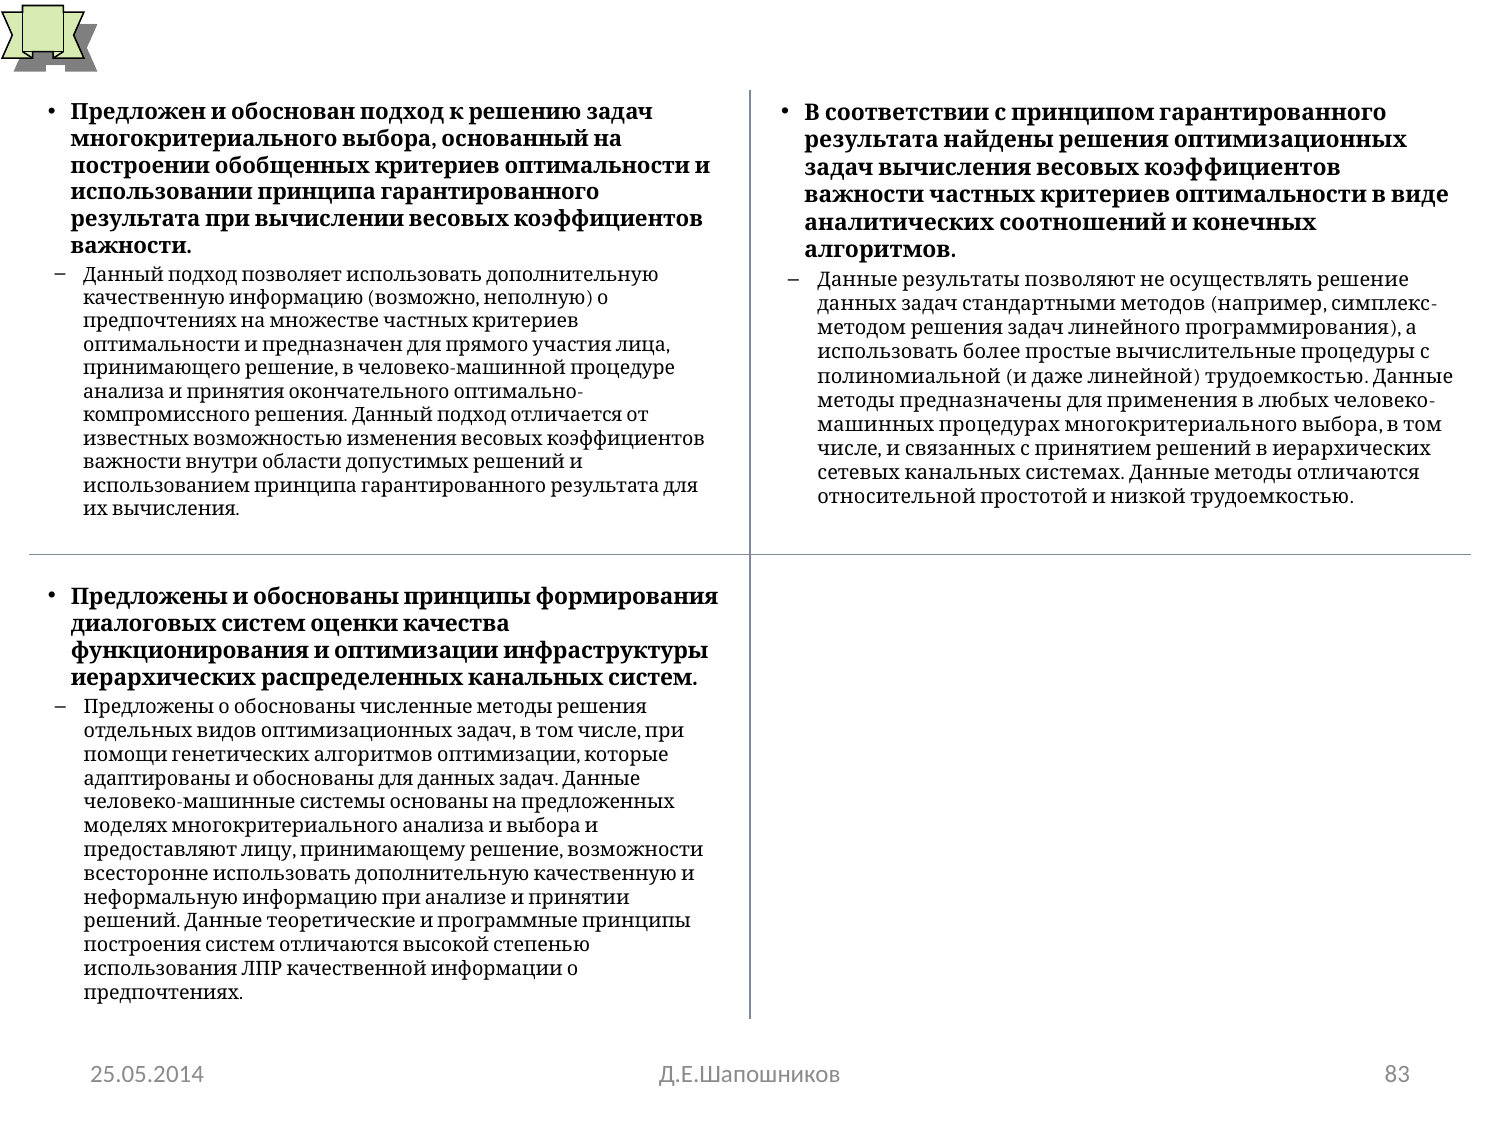

# Результаты 2
Предложен и обоснован подход к решению задач многокритериального выбора, основанный на построении обобщенных критериев оптимальности и использовании принципа гарантированного результата при вычислении весовых коэффициентов важности.
Данный подход позволяет использовать дополнительную качественную информацию (возможно, неполную) о предпочтениях на множестве частных критериев оптимальности и предназначен для прямого участия лица, принимающего решение, в человеко-машинной процедуре анализа и принятия окончательного оптимально-компромиссного решения. Данный подход отличается от известных возможностью изменения весовых коэффициентов важности внутри области допустимых решений и использованием принципа гарантированного результата для их вычисления.

В соответствии с принципом гарантированного результата найдены решения оптимизационных задач вычисления весовых коэффициентов важности частных критериев оптимальности в виде аналитических соотношений и конечных алгоритмов.
Данные результаты позволяют не осуществлять решение данных задач стандартными методов (например, симплекс-методом решения задач линейного программирования), а использовать более простые вычислительные процедуры с полиномиальной (и даже линейной) трудоемкостью. Данные методы предназначены для применения в любых человеко-машинных процедурах многокритериального выбора, в том числе, и связанных с принятием решений в иерархических сетевых канальных системах. Данные методы отличаются относительной простотой и низкой трудоемкостью.

Предложены и обоснованы принципы формирования диалоговых систем оценки качества функционирования и оптимизации инфраструктуры иерархических распределенных канальных систем.
Предложены о обоснованы численные методы решения отдельных видов оптимизационных задач, в том числе, при помощи генетических алгоритмов оптимизации, которые адаптированы и обоснованы для данных задач. Данные человеко-машинные системы основаны на предложенных моделях многокритериального анализа и выбора и предоставляют лицу, принимающему решение, возможности всесторонне использовать дополнительную качественную и неформальную информацию при анализе и принятии решений. Данные теоретические и программные принципы построения систем отличаются высокой степенью использования ЛПР качественной информации о предпочтениях.

25.05.2014
Д.Е.Шапошников
83